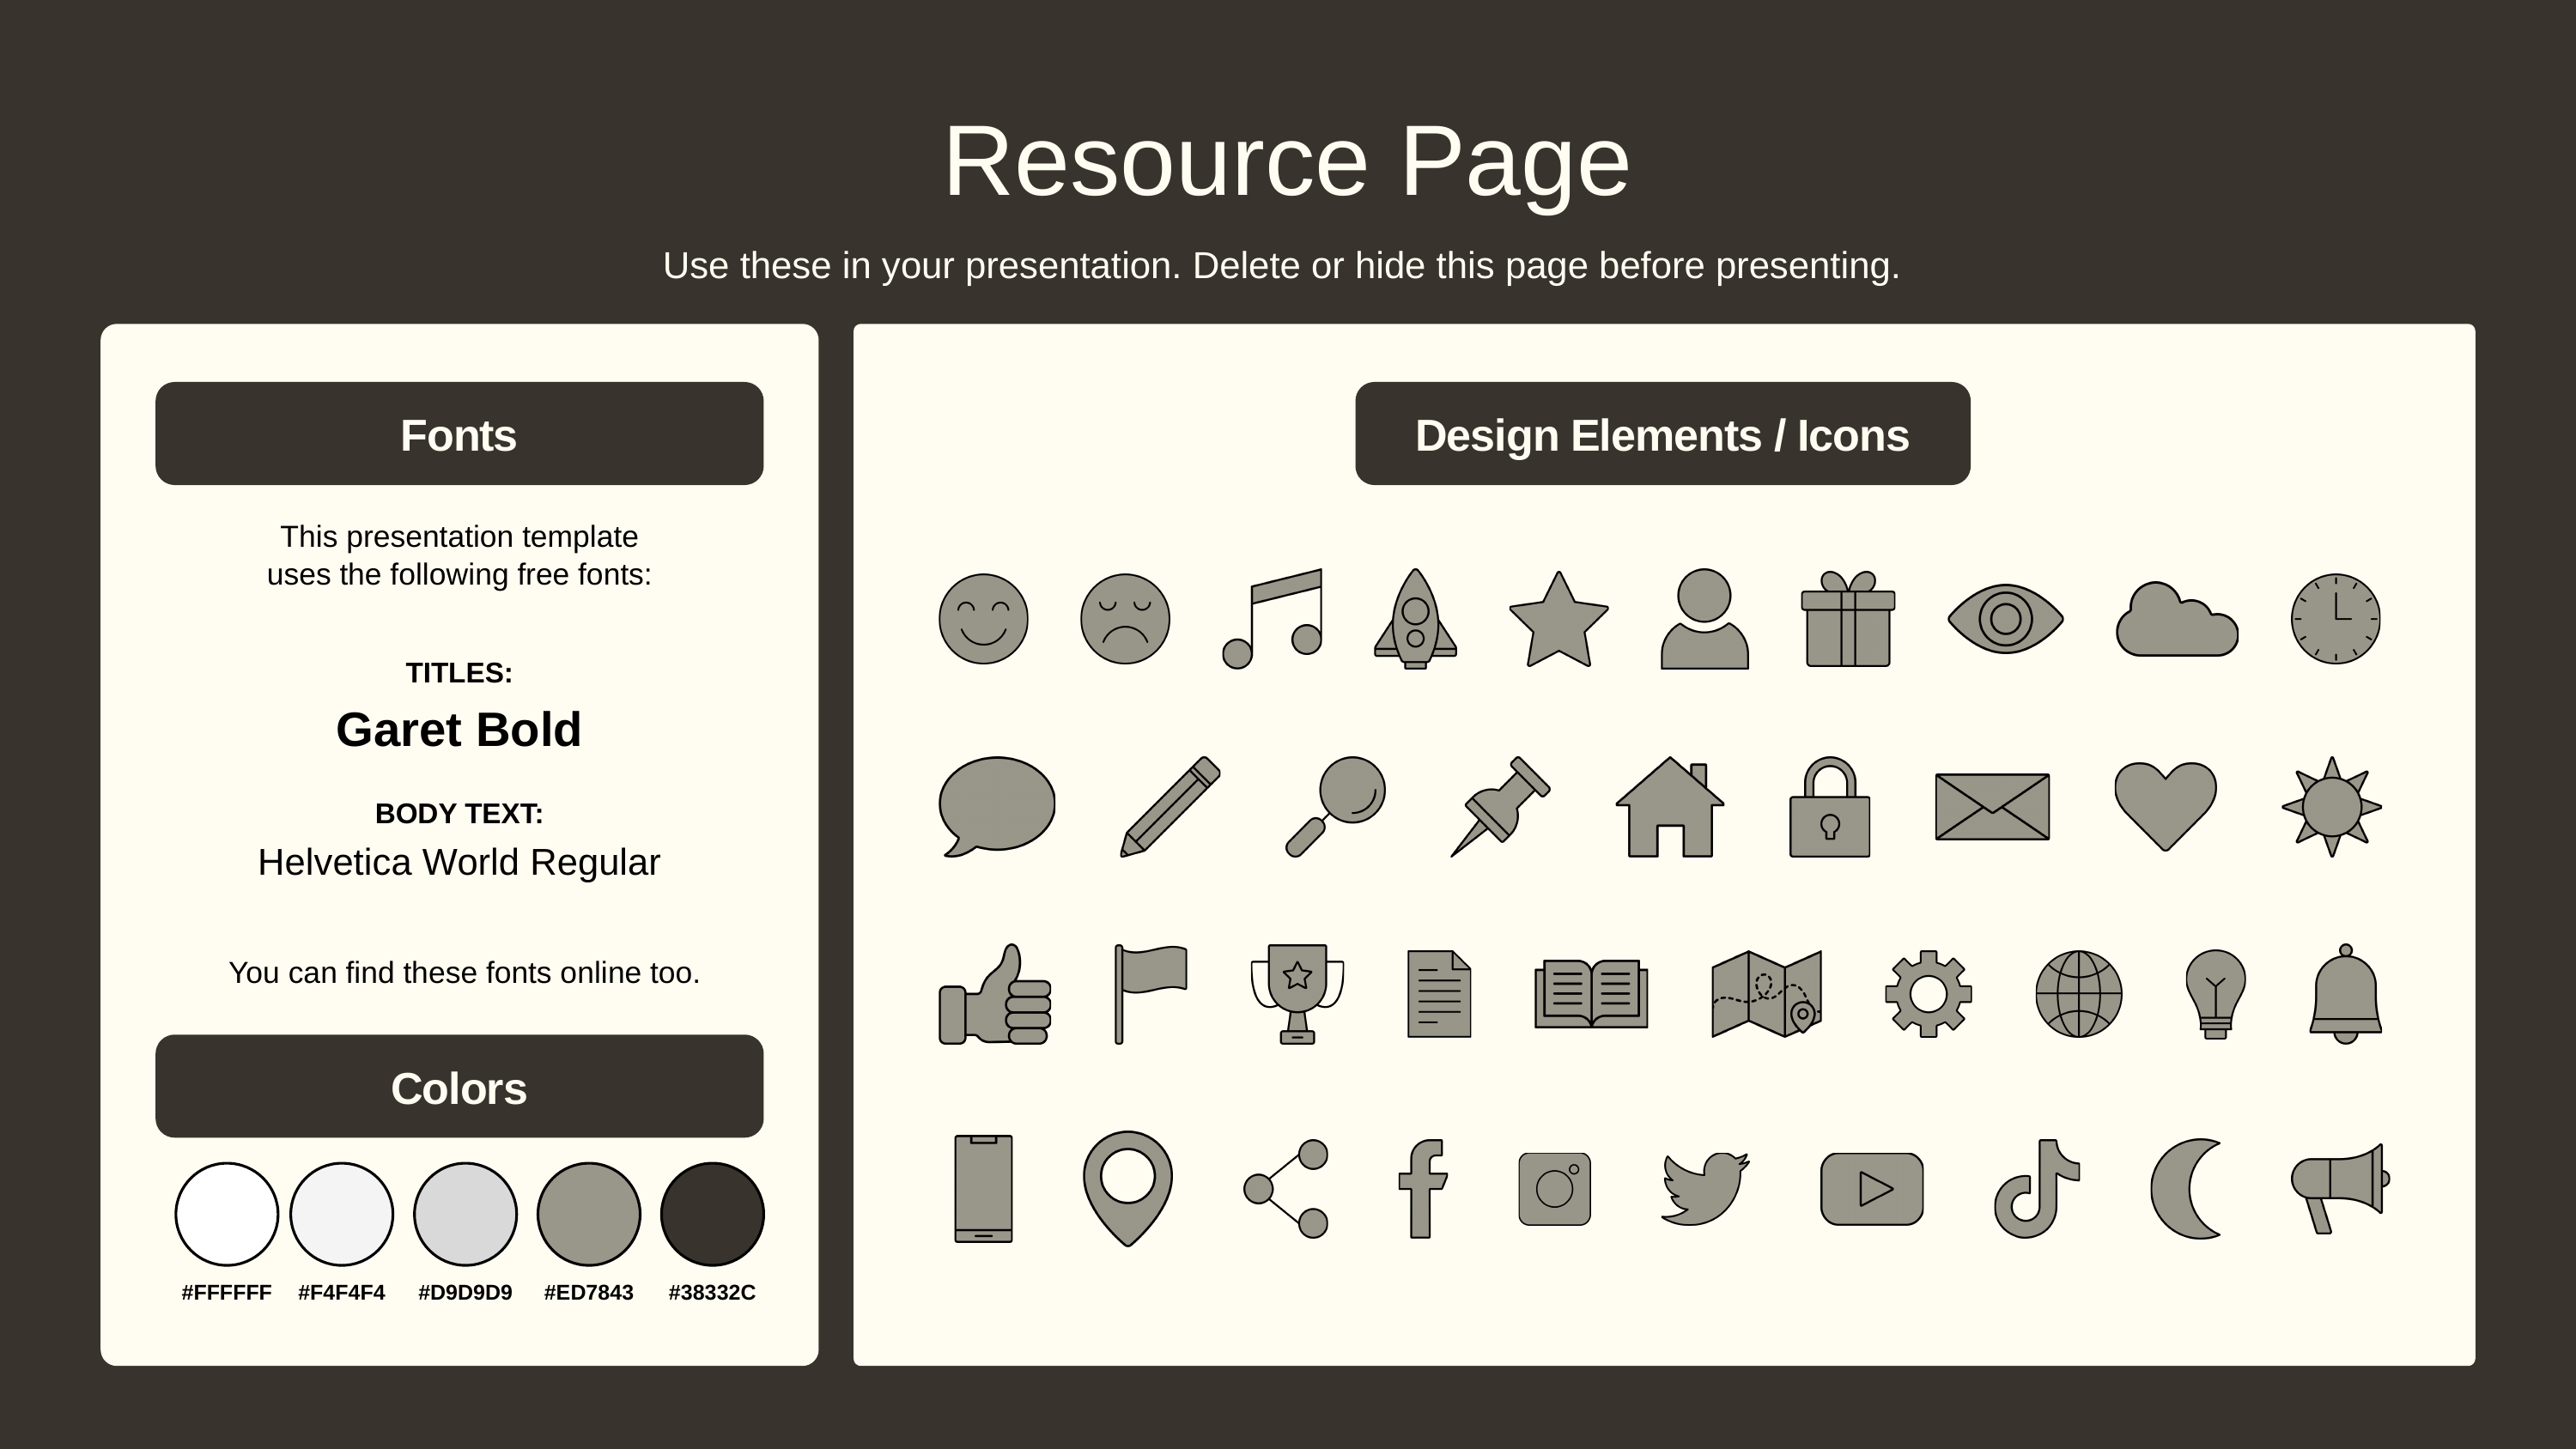

Resource Page
Use these in your presentation. Delete or hide this page before presenting.

Fonts

Design Elements / Icons
This presentation template
uses the following free fonts:

TITLES:
Garet Bold
BODY TEXT:
Helvetica World Regular
You can find these fonts online too.

Colors

#FFFFFF
#F4F4F4
#D9D9D9
#ED7843
#38332C